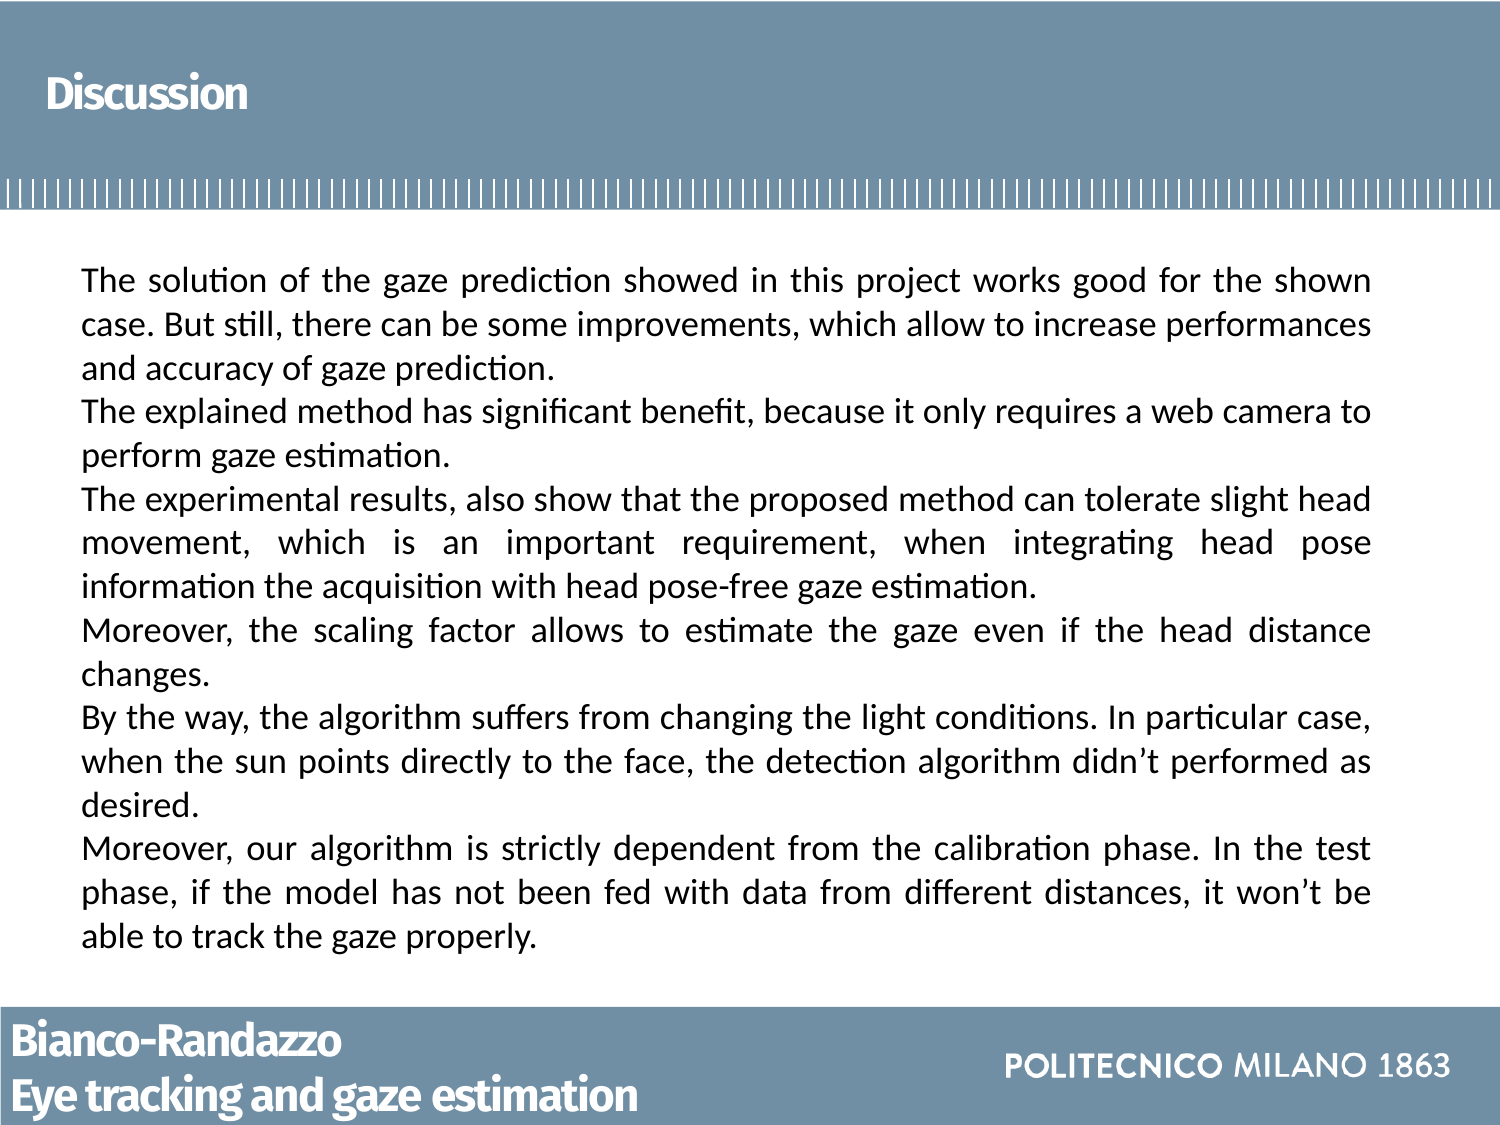

# Discussion

The solution of the gaze prediction showed in this project works good for the shown case. But still, there can be some improvements, which allow to increase performances and accuracy of gaze prediction.
The explained method has significant benefit, because it only requires a web camera to perform gaze estimation.
The experimental results, also show that the proposed method can tolerate slight head movement, which is an important requirement, when integrating head pose information the acquisition with head pose-free gaze estimation.
Moreover, the scaling factor allows to estimate the gaze even if the head distance changes.
By the way, the algorithm suffers from changing the light conditions. In particular case, when the sun points directly to the face, the detection algorithm didn’t performed as desired.
Moreover, our algorithm is strictly dependent from the calibration phase. In the test phase, if the model has not been fed with data from different distances, it won’t be able to track the gaze properly.

Bianco-Randazzo
Eye tracking and gaze estimation